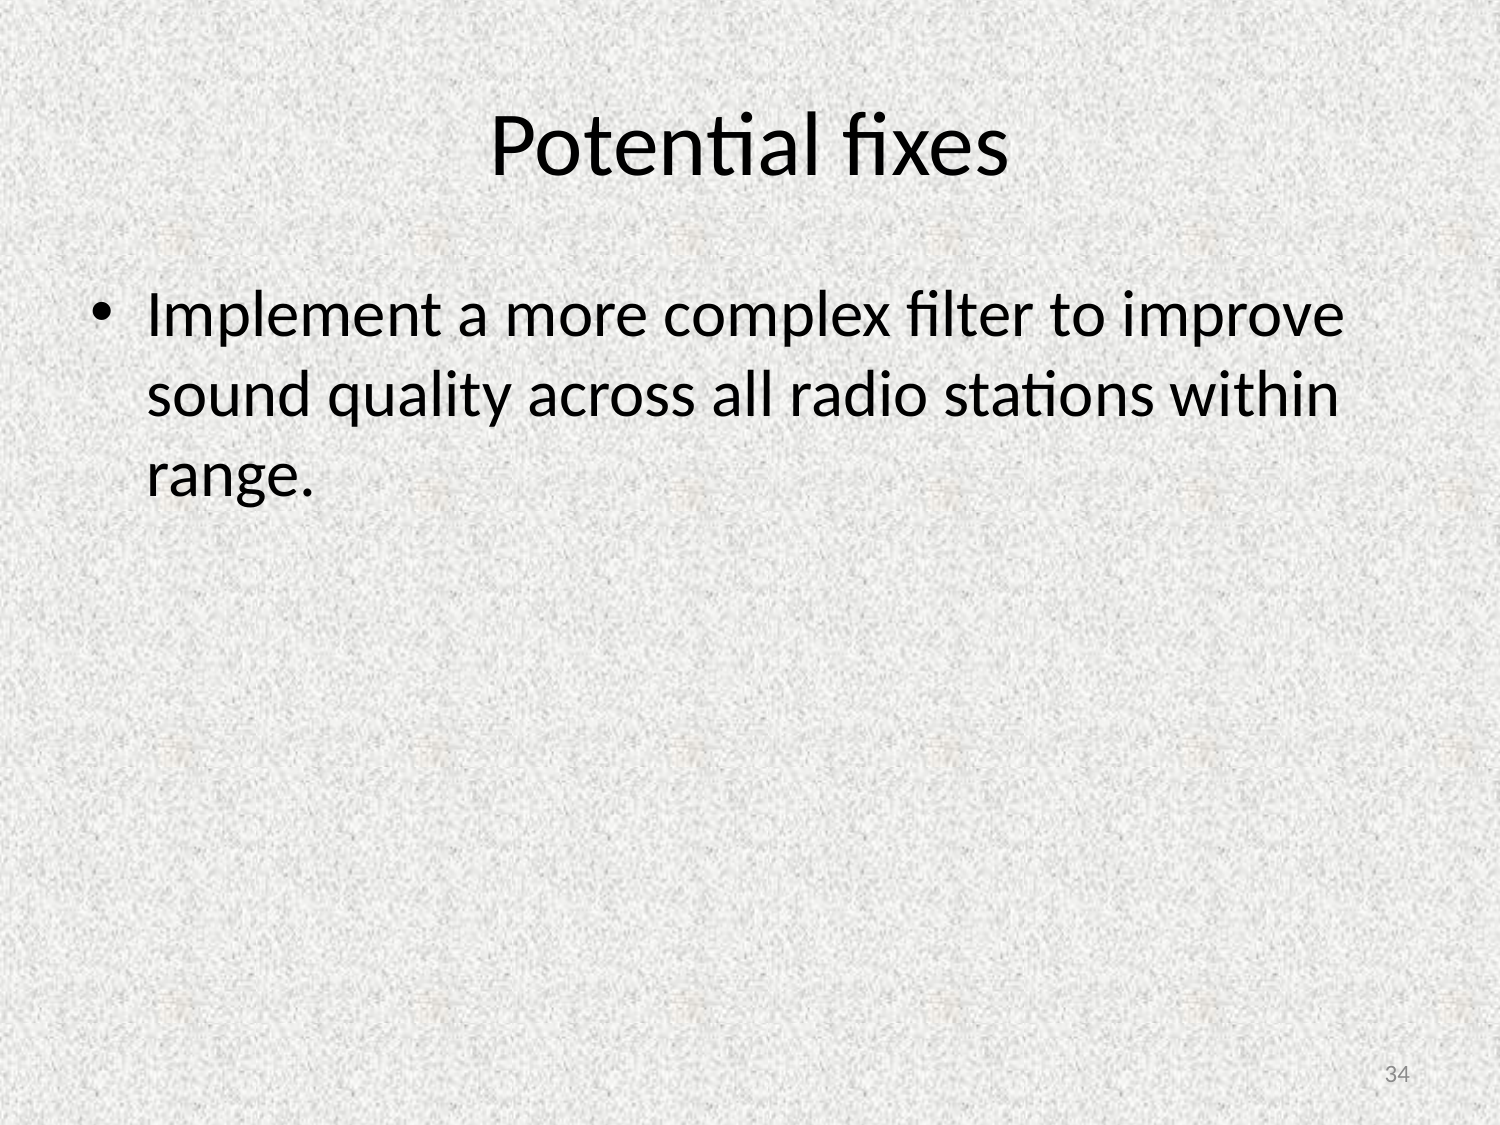

# Potential fixes
Implement a more complex filter to improve sound quality across all radio stations within range.
34